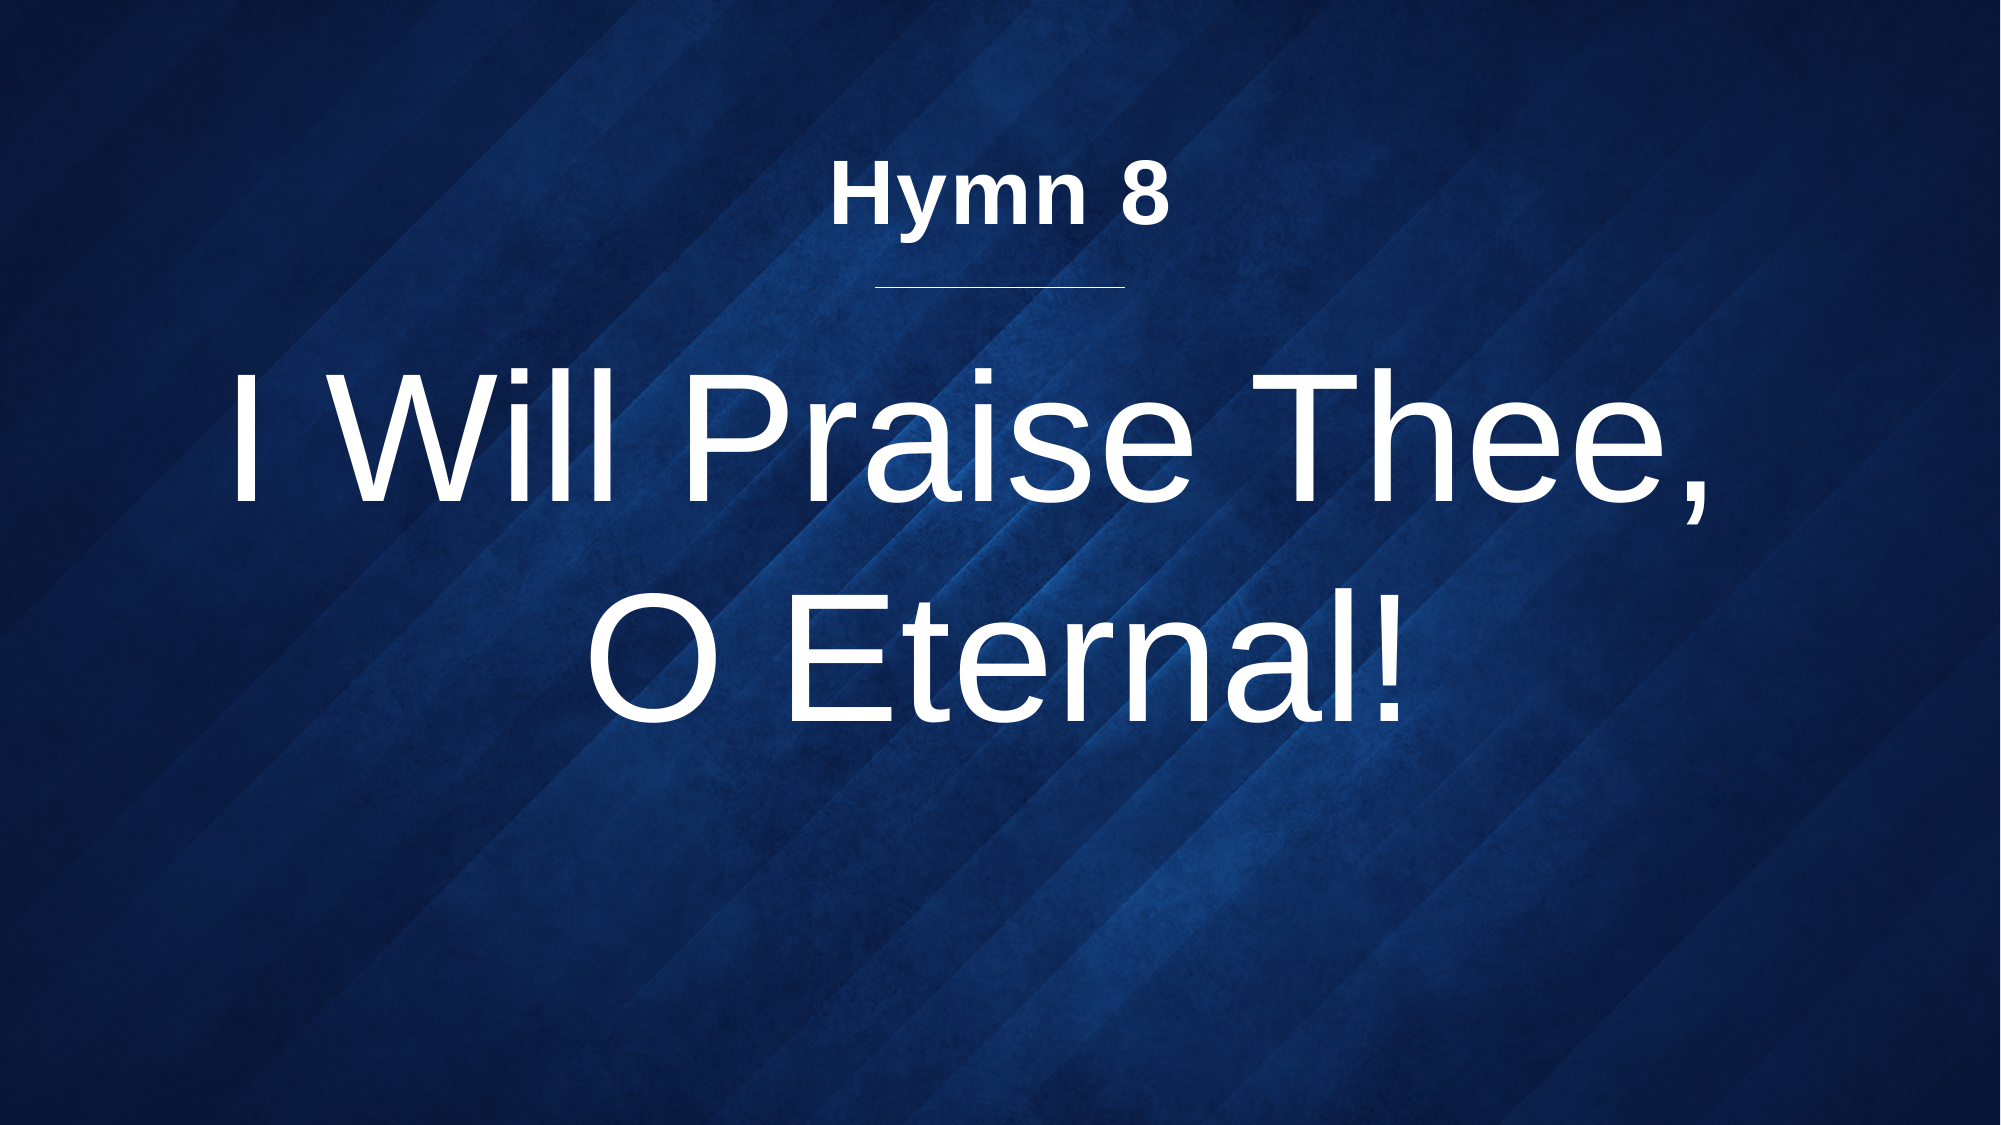

Hymn 8
# I Will Praise Thee, O Eternal!